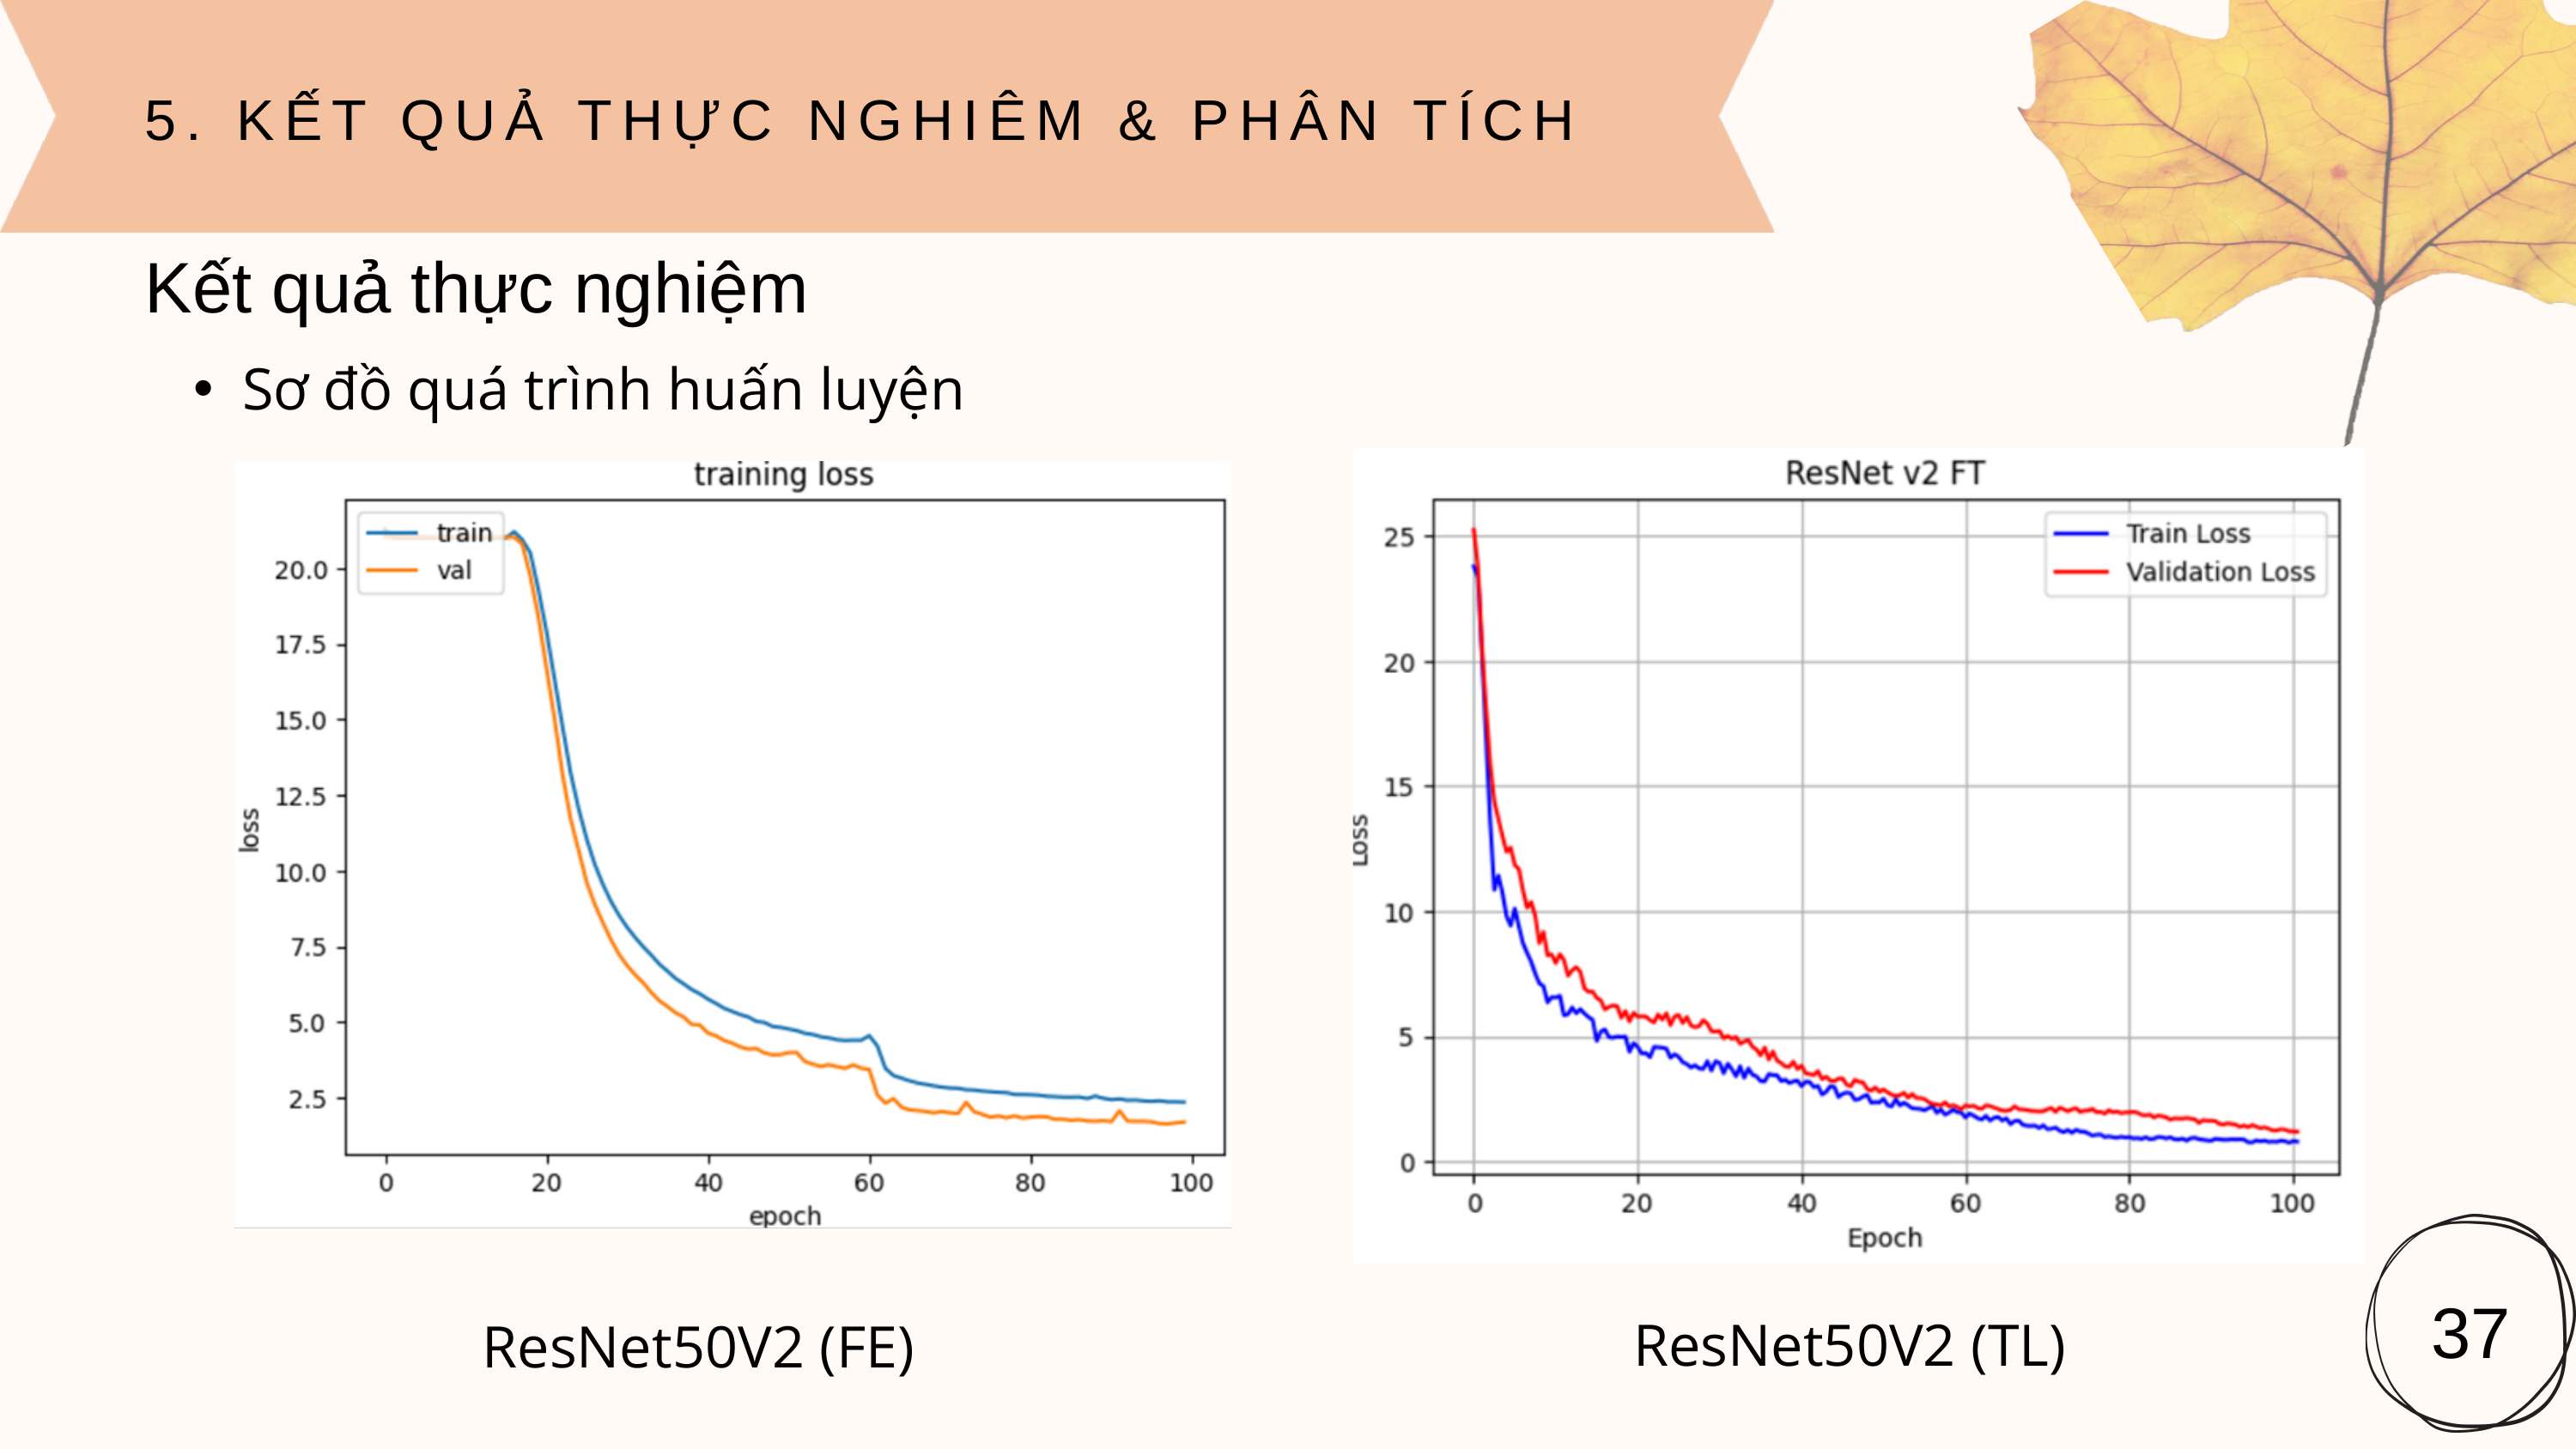

5. KẾT QUẢ THỰC NGHIÊM & PHÂN TÍCH

Kết quả thực nghiệm
Sơ đồ quá trình huấn luyện

ResNet50V2 (TL)
ResNet50V2 (FE)

37